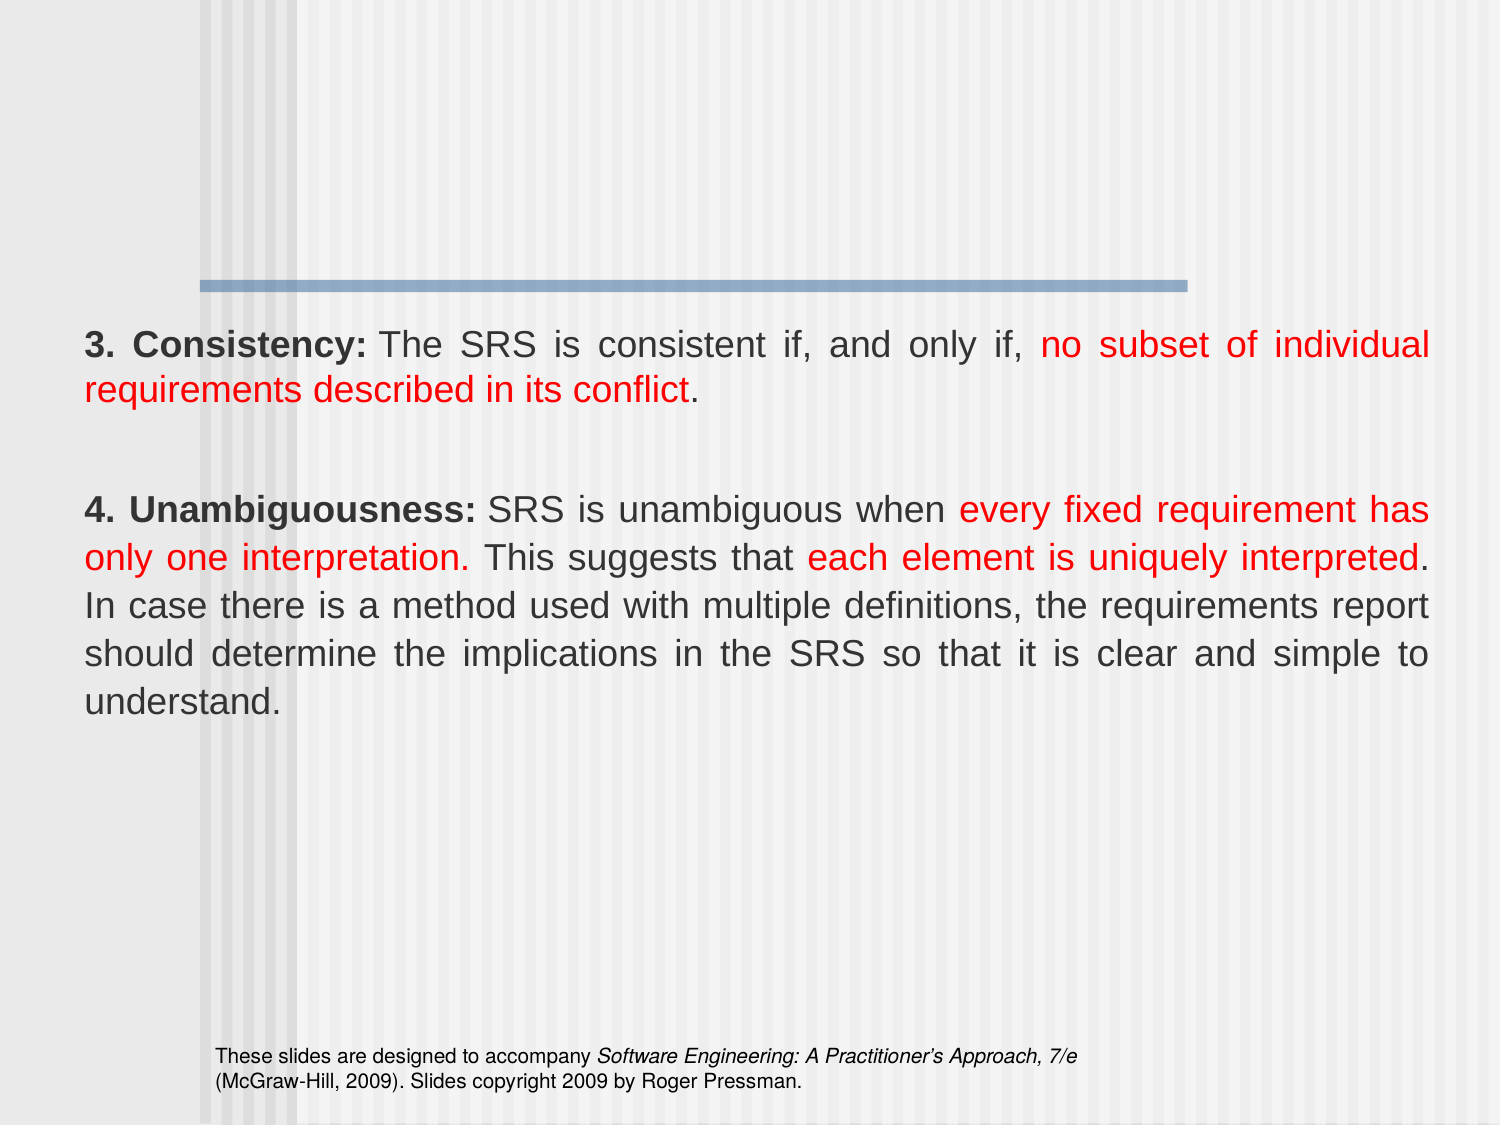

3. Consistency: The SRS is consistent if, and only if, no subset of individual requirements described in its conflict.

4. Unambiguousness: SRS is unambiguous when every fixed requirement has only one interpretation. This suggests that each element is uniquely interpreted. In case there is a method used with multiple definitions, the requirements report should determine the implications in the SRS so that it is clear and simple to understand.
These slides are designed to accompany Software Engineering: A Practitioner’s Approach, 7/e (McGraw-Hill, 2009). Slides copyright 2009 by Roger Pressman.
21